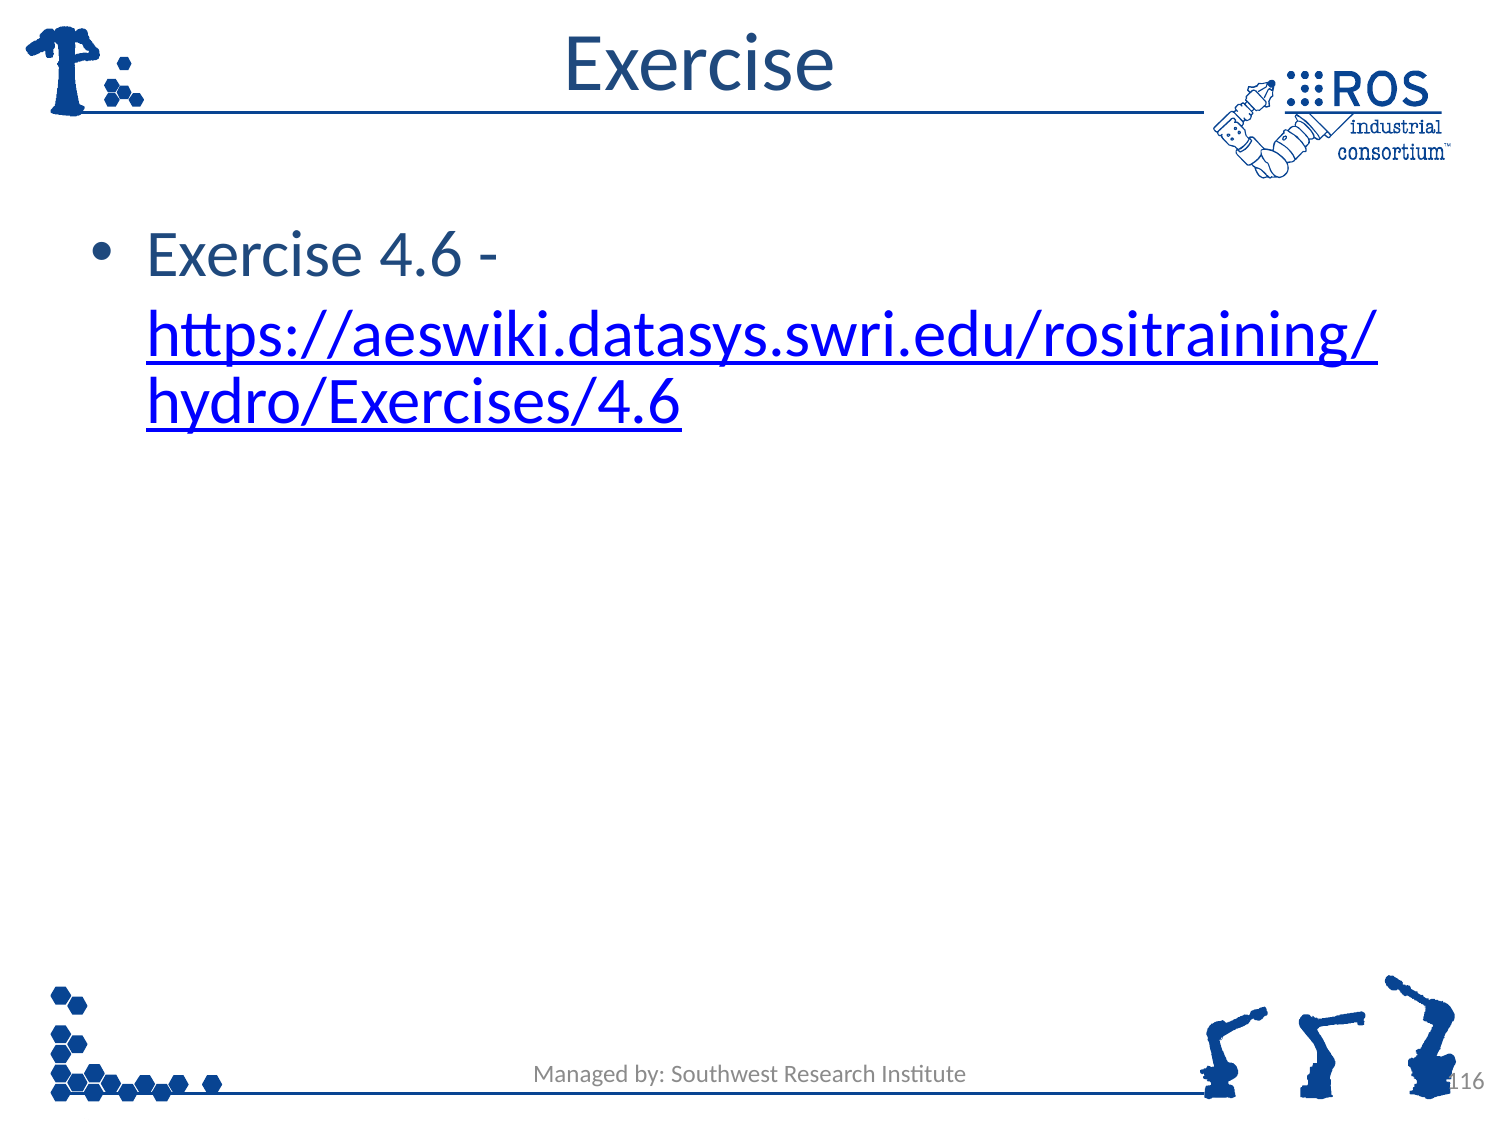

# Exercise
Exercise 4.6 - https://aeswiki.datasys.swri.edu/rositraining/hydro/Exercises/4.6

Managed by: Southwest Research Institute
116